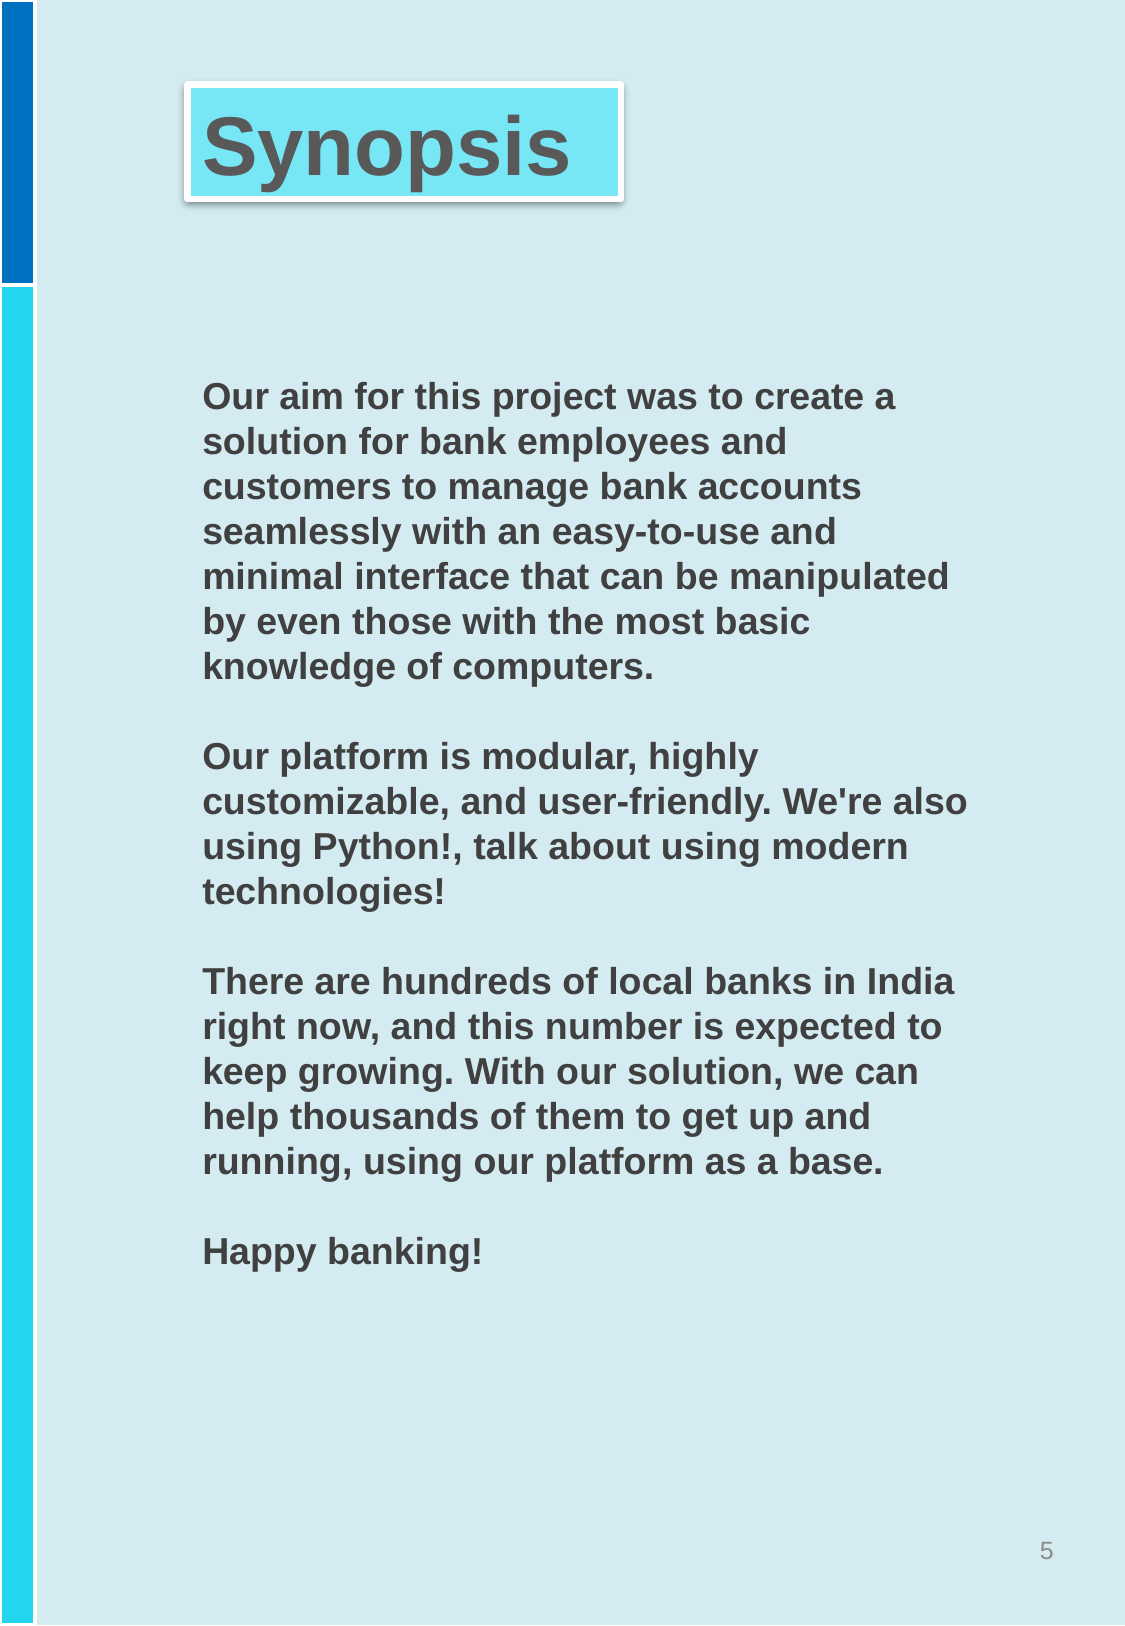

Synopsis

Our aim for this project was to create a solution for bank employees and customers to manage bank accounts seamlessly with an easy-to-use and minimal interface that can be manipulated by even those with the most basic knowledge of computers.

Our platform is modular, highly customizable, and user-friendly. We're also using Python!, talk about using modern technologies!

There are hundreds of local banks in India right now, and this number is expected to keep growing. With our solution, we can help thousands of them to get up and running, using our platform as a base.

Happy banking!
5